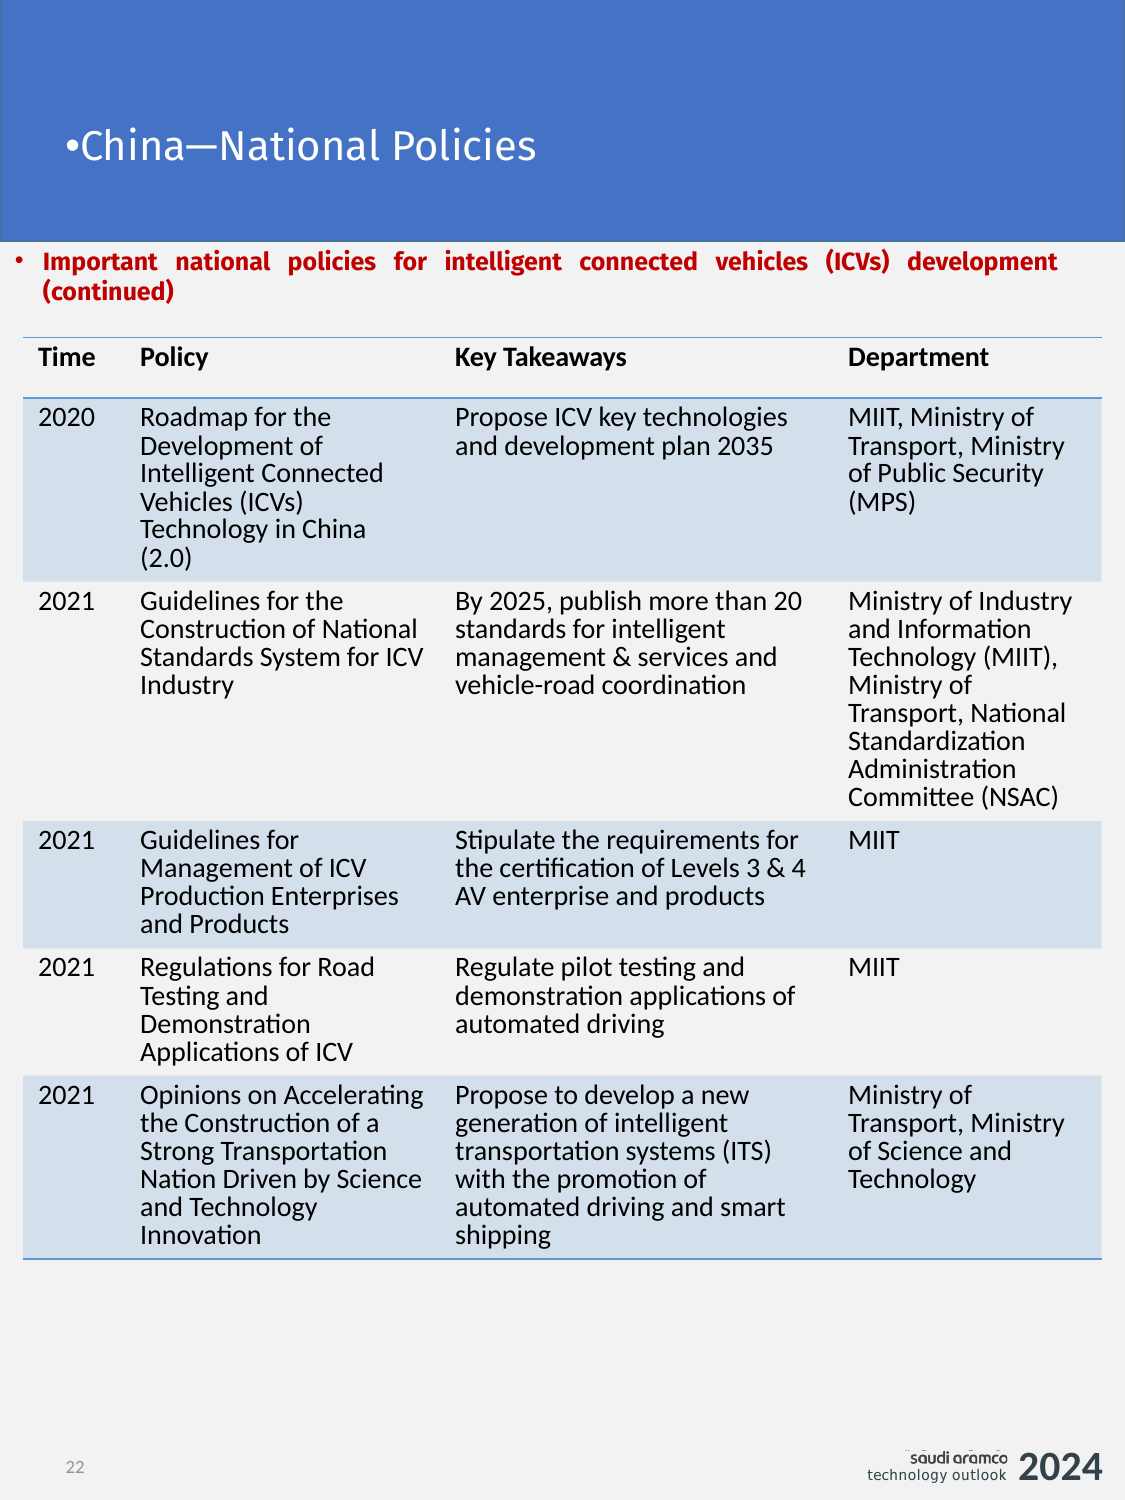

China—National Policies
Important national policies for intelligent connected vehicles (ICVs) development (continued)
| Time | Policy | Key Takeaways | Department |
| --- | --- | --- | --- |
| 2020 | Roadmap for the Development of Intelligent Connected Vehicles (ICVs) Technology in China (2.0) | Propose ICV key technologies and development plan 2035 | MIIT, Ministry of Transport, Ministry of Public Security (MPS) |
| 2021 | Guidelines for the Construction of National Standards System for ICV Industry | By 2025, publish more than 20 standards for intelligent management & services and vehicle-road coordination | Ministry of Industry and Information Technology (MIIT), Ministry of Transport, National Standardization Administration Committee (NSAC) |
| 2021 | Guidelines for Management of ICV Production Enterprises and Products | Stipulate the requirements for the certification of Levels 3 & 4 AV enterprise and products | MIIT |
| 2021 | Regulations for Road Testing and Demonstration Applications of ICV | Regulate pilot testing and demonstration applications of automated driving | MIIT |
| 2021 | Opinions on Accelerating the Construction of a Strong Transportation Nation Driven by Science and Technology Innovation | Propose to develop a new generation of intelligent transportation systems (ITS) with the promotion of automated driving and smart shipping | Ministry of Transport, Ministry of Science and Technology |
22